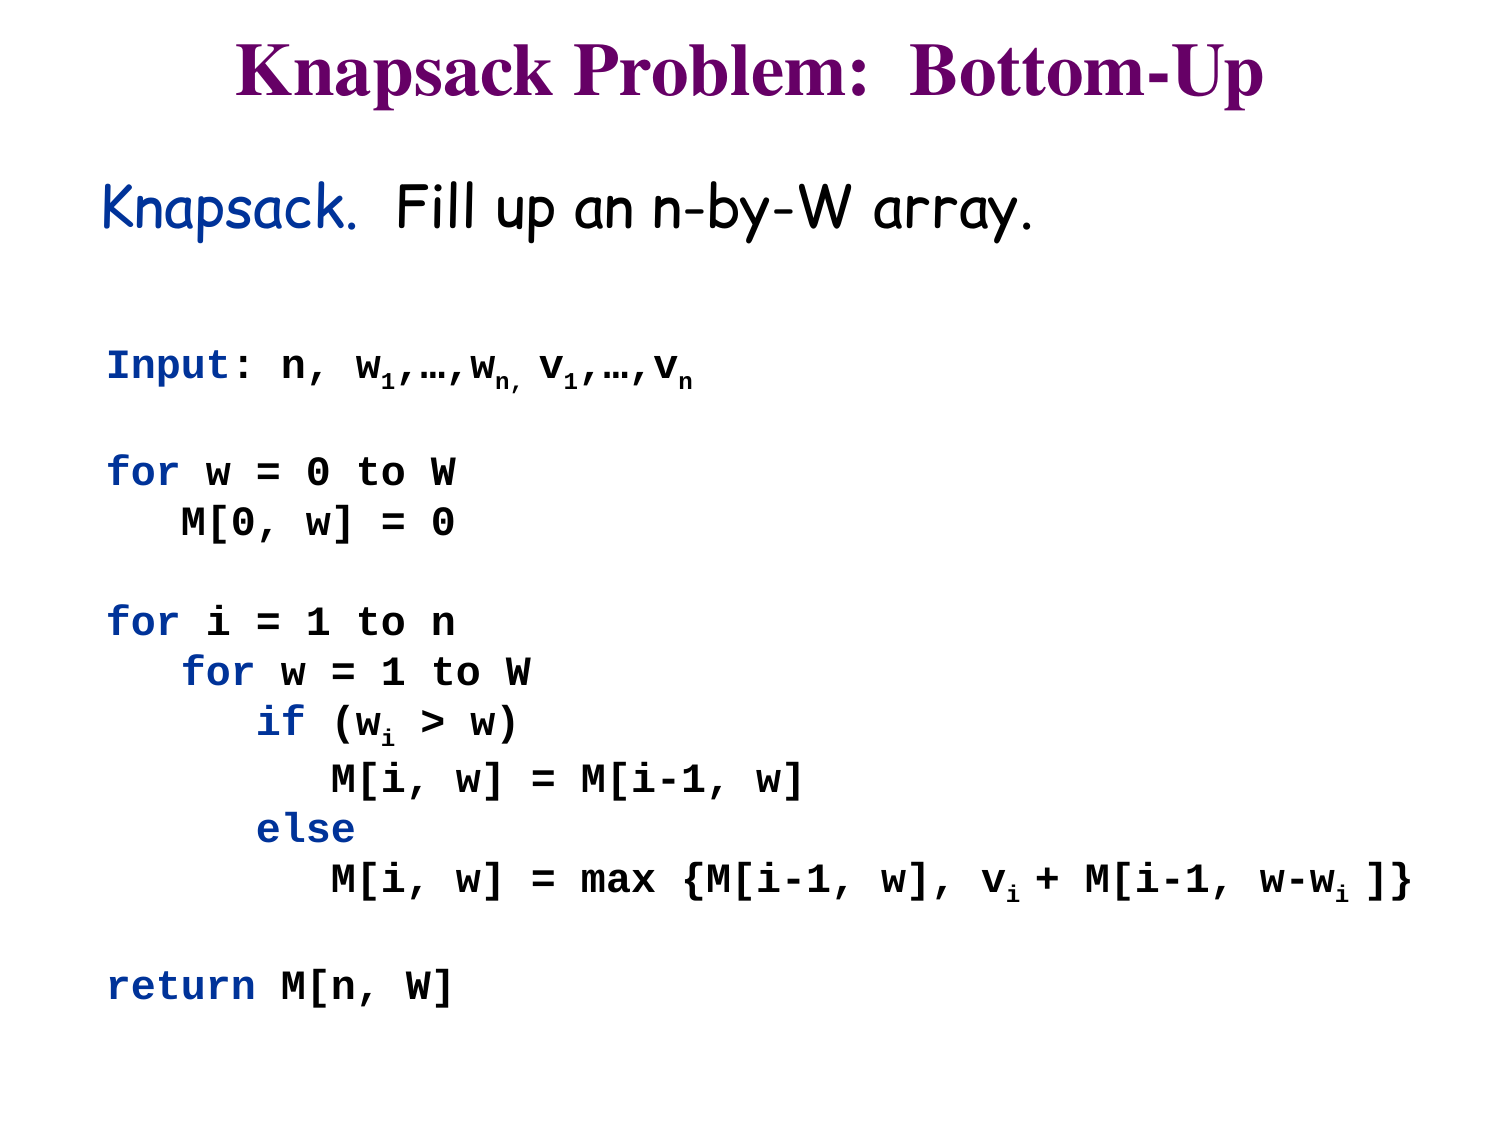

# Knapsack Problem:  Bottom-Up
Knapsack.  Fill up an n-by-W array.

Input: n, w1,…,wn, v1,…,vn

for w = 0 to W
   M[0, w] = 0

for i = 1 to n
   for w = 1 to W
      if (wi > w)
         M[i, w] = M[i-1, w]
      else
         M[i, w] = max {M[i-1, w], vi + M[i-1, w-wi ]}

return M[n, W]